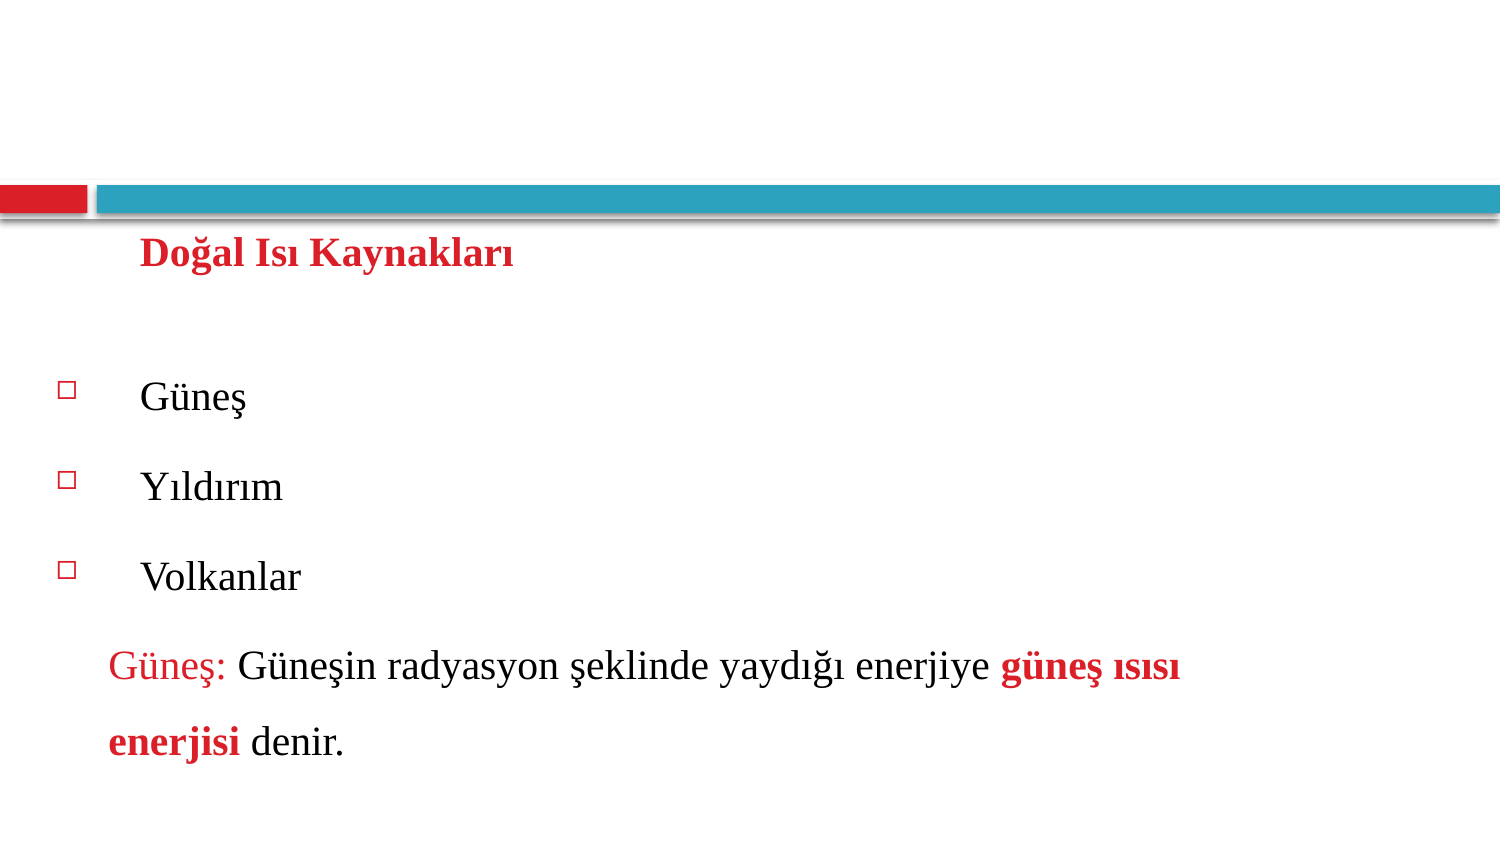

Doğal Isı Kaynakları

   Güneş
   Yıldırım
   Volkanlar
	Güneş: Güneşin radyasyon şeklinde yaydığı enerjiye güneş ısısı enerjisi denir.